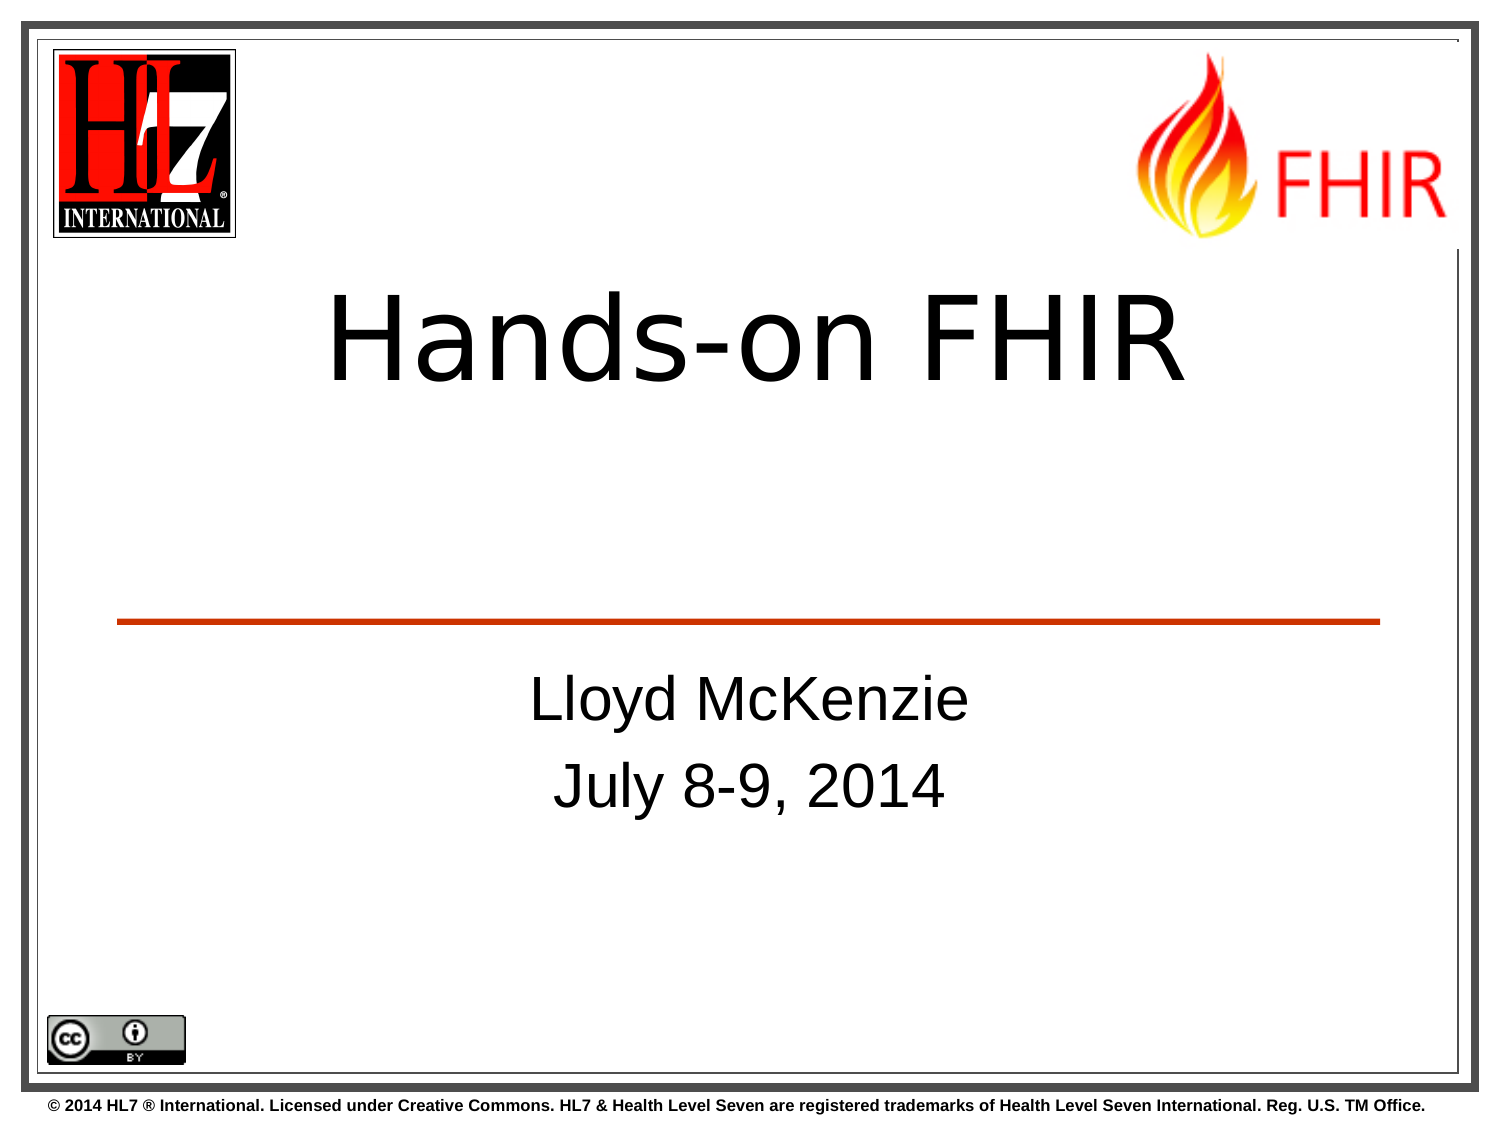

# Hands-on FHIR
Lloyd McKenzie
July 8-9, 2014